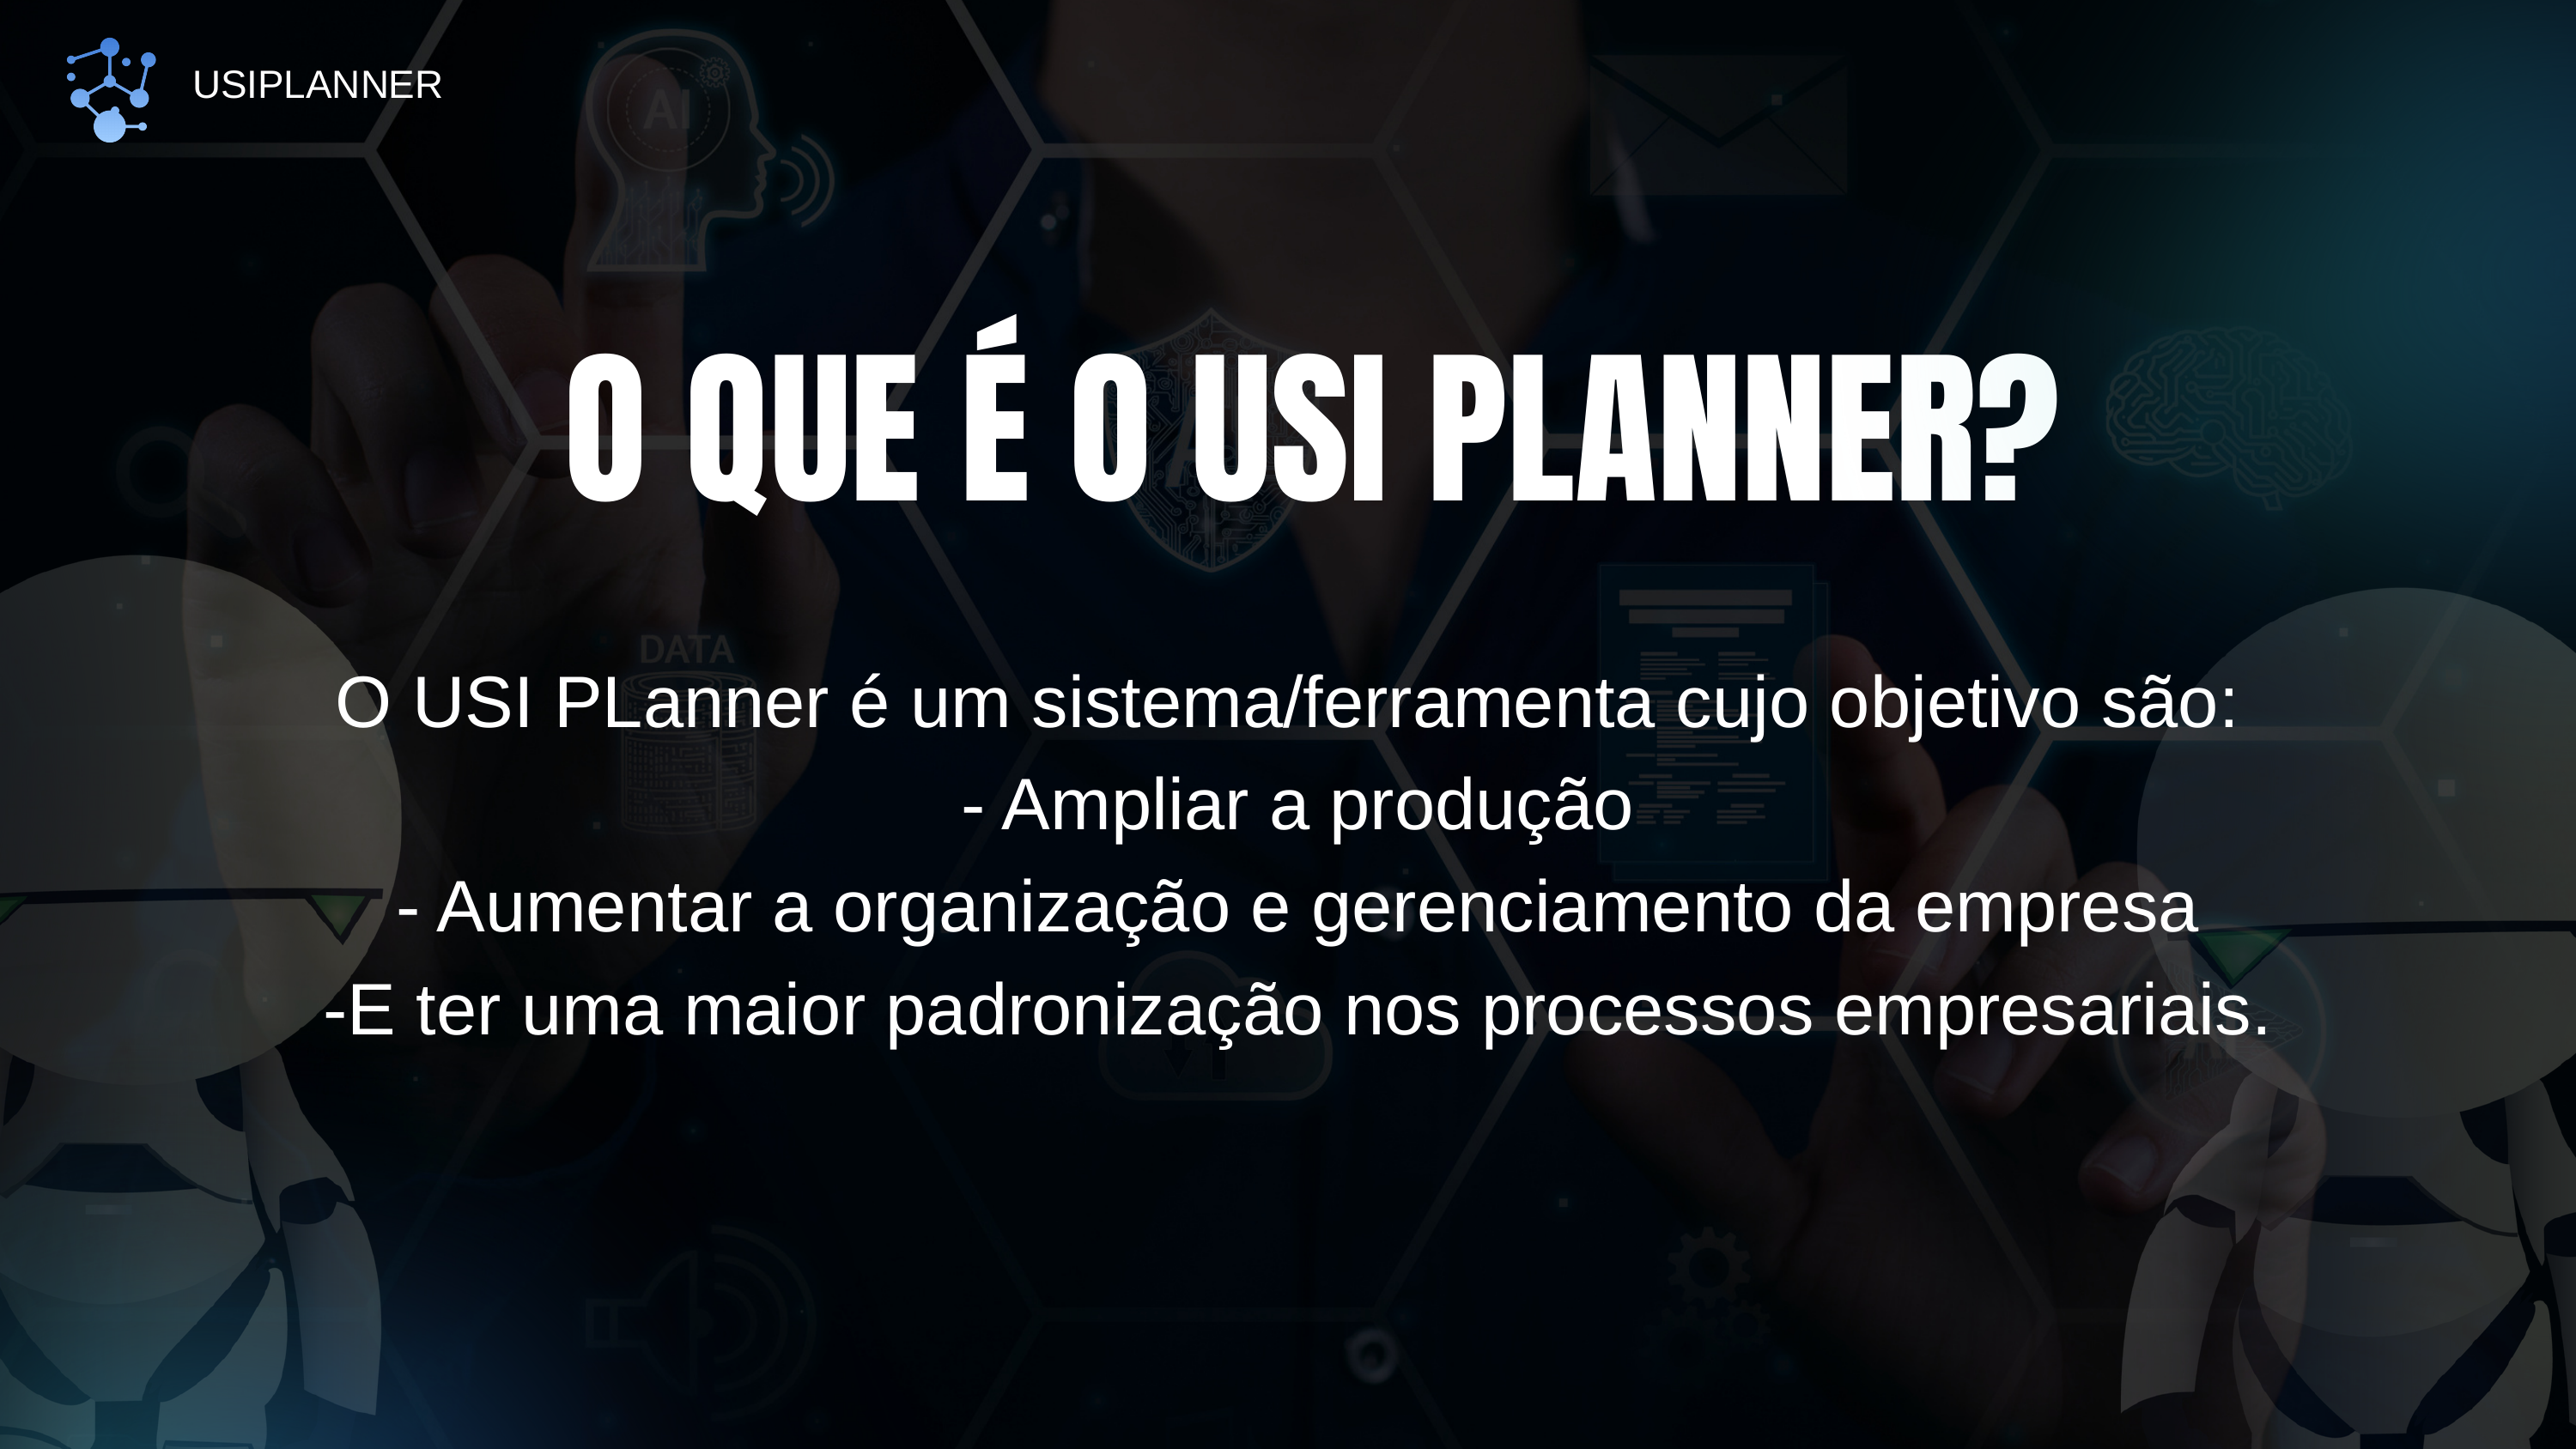

USIPLANNER
O QUE É O USI PLANNER?

O USI PLanner é um sistema/ferramenta cujo objetivo são:
 - Ampliar a produção
 - Aumentar a organização e gerenciamento da empresa
 -E ter uma maior padronização nos processos empresariais.